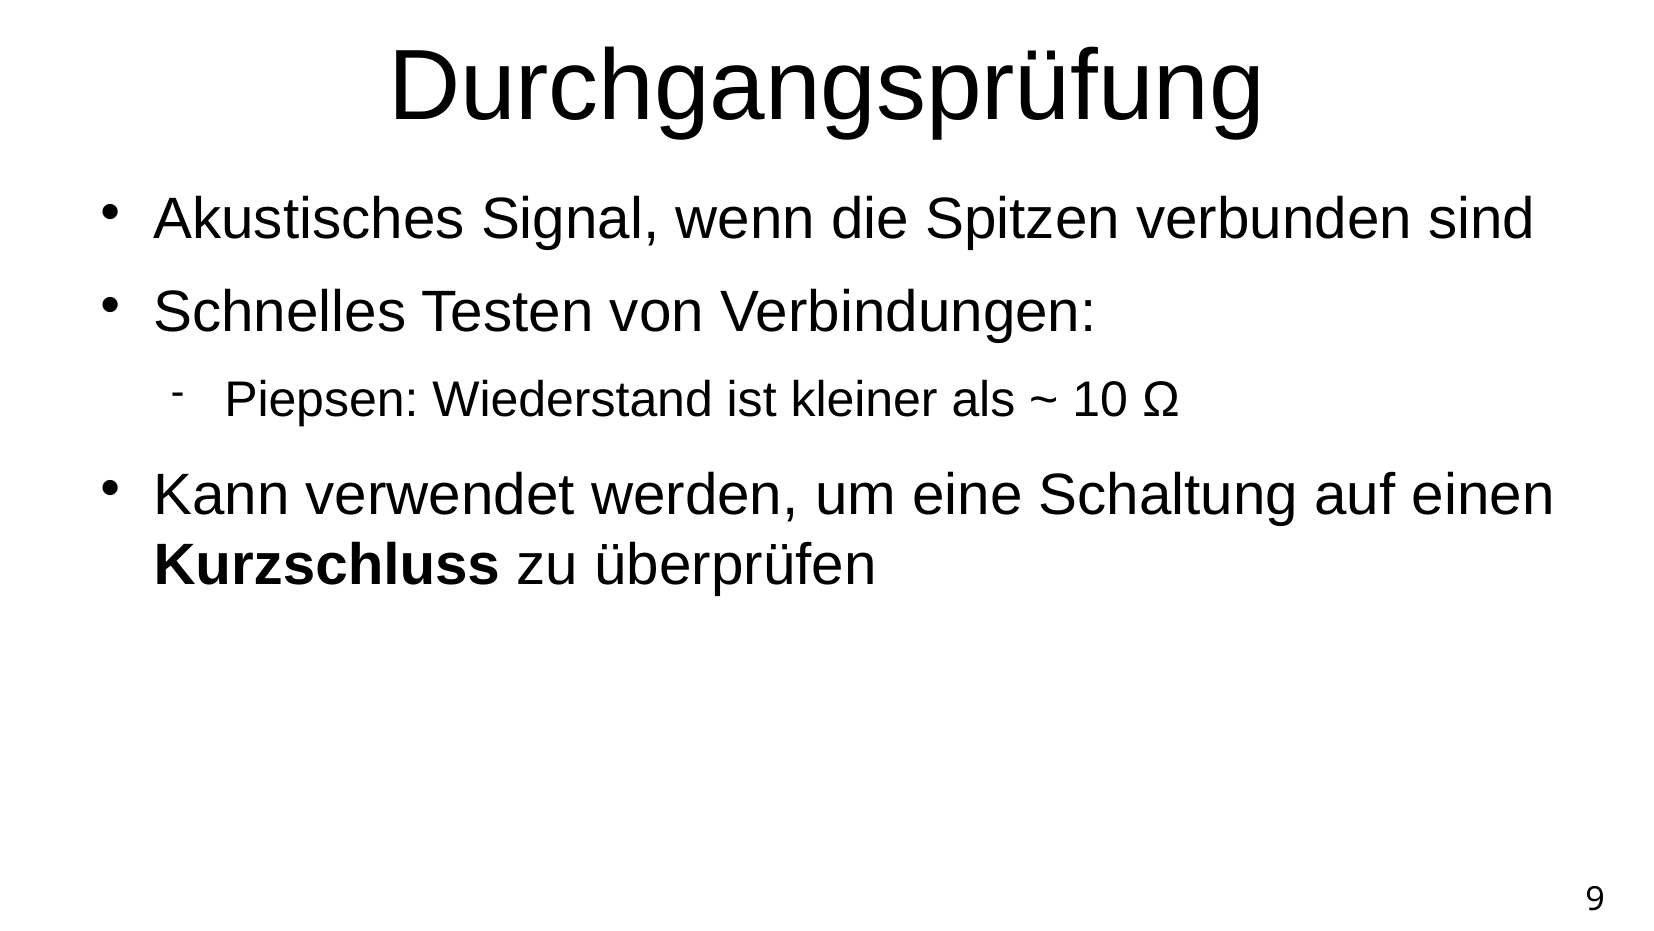

Durchgangsprüfung
Akustisches Signal, wenn die Spitzen verbunden sind
Schnelles Testen von Verbindungen:
Piepsen: Wiederstand ist kleiner als ~ 10 Ω
Kann verwendet werden, um eine Schaltung auf einen Kurzschluss zu überprüfen